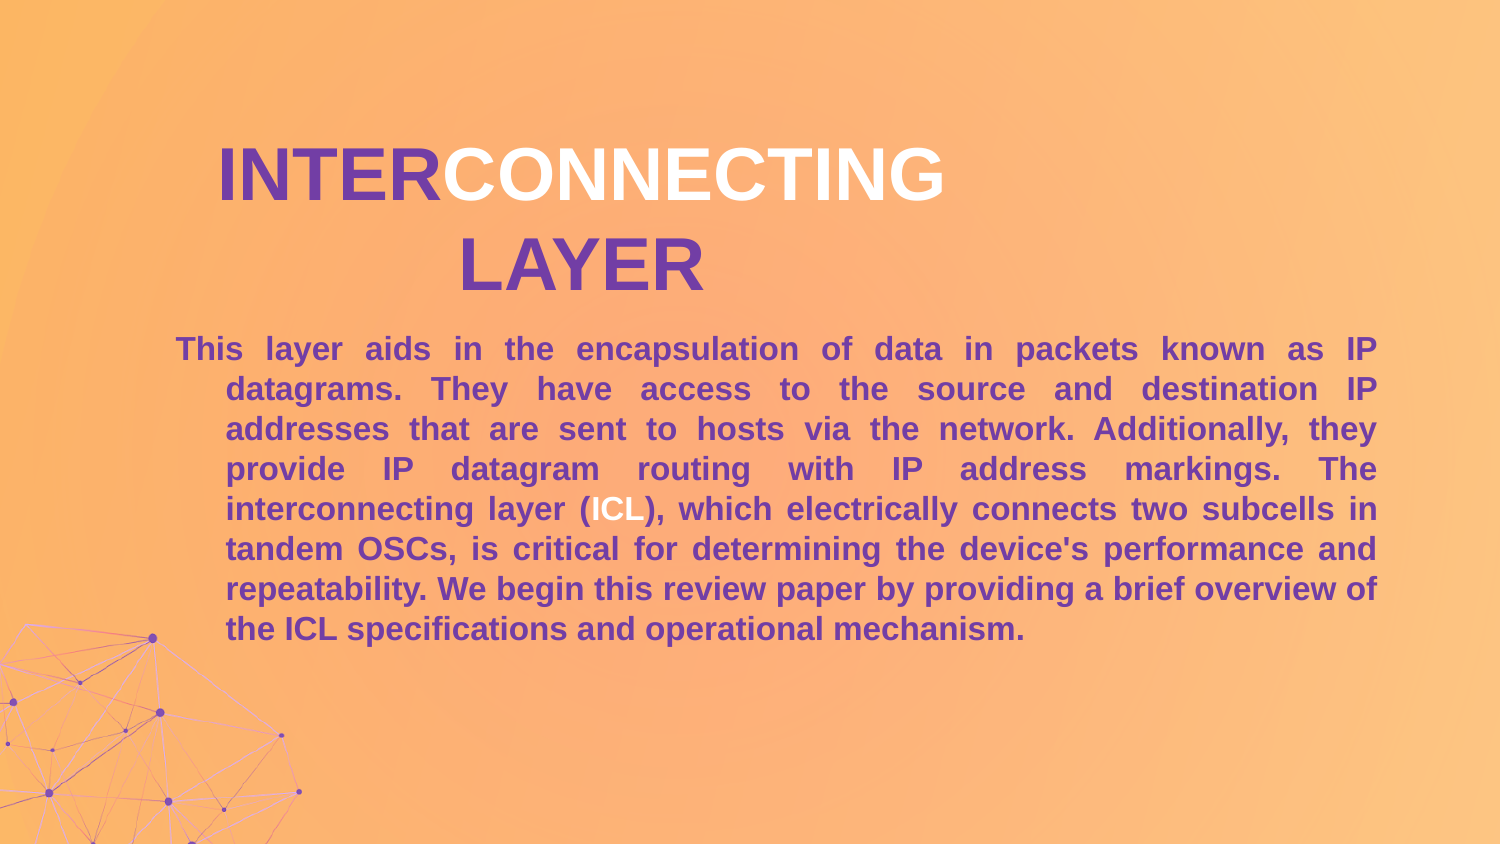

# INTERCONNECTING LAYER
This layer aids in the encapsulation of data in packets known as IP datagrams. They have access to the source and destination IP addresses that are sent to hosts via the network. Additionally, they provide IP datagram routing with IP address markings. The interconnecting layer (ICL), which electrically connects two subcells in tandem OSCs, is critical for determining the device's performance and repeatability. We begin this review paper by providing a brief overview of the ICL specifications and operational mechanism.